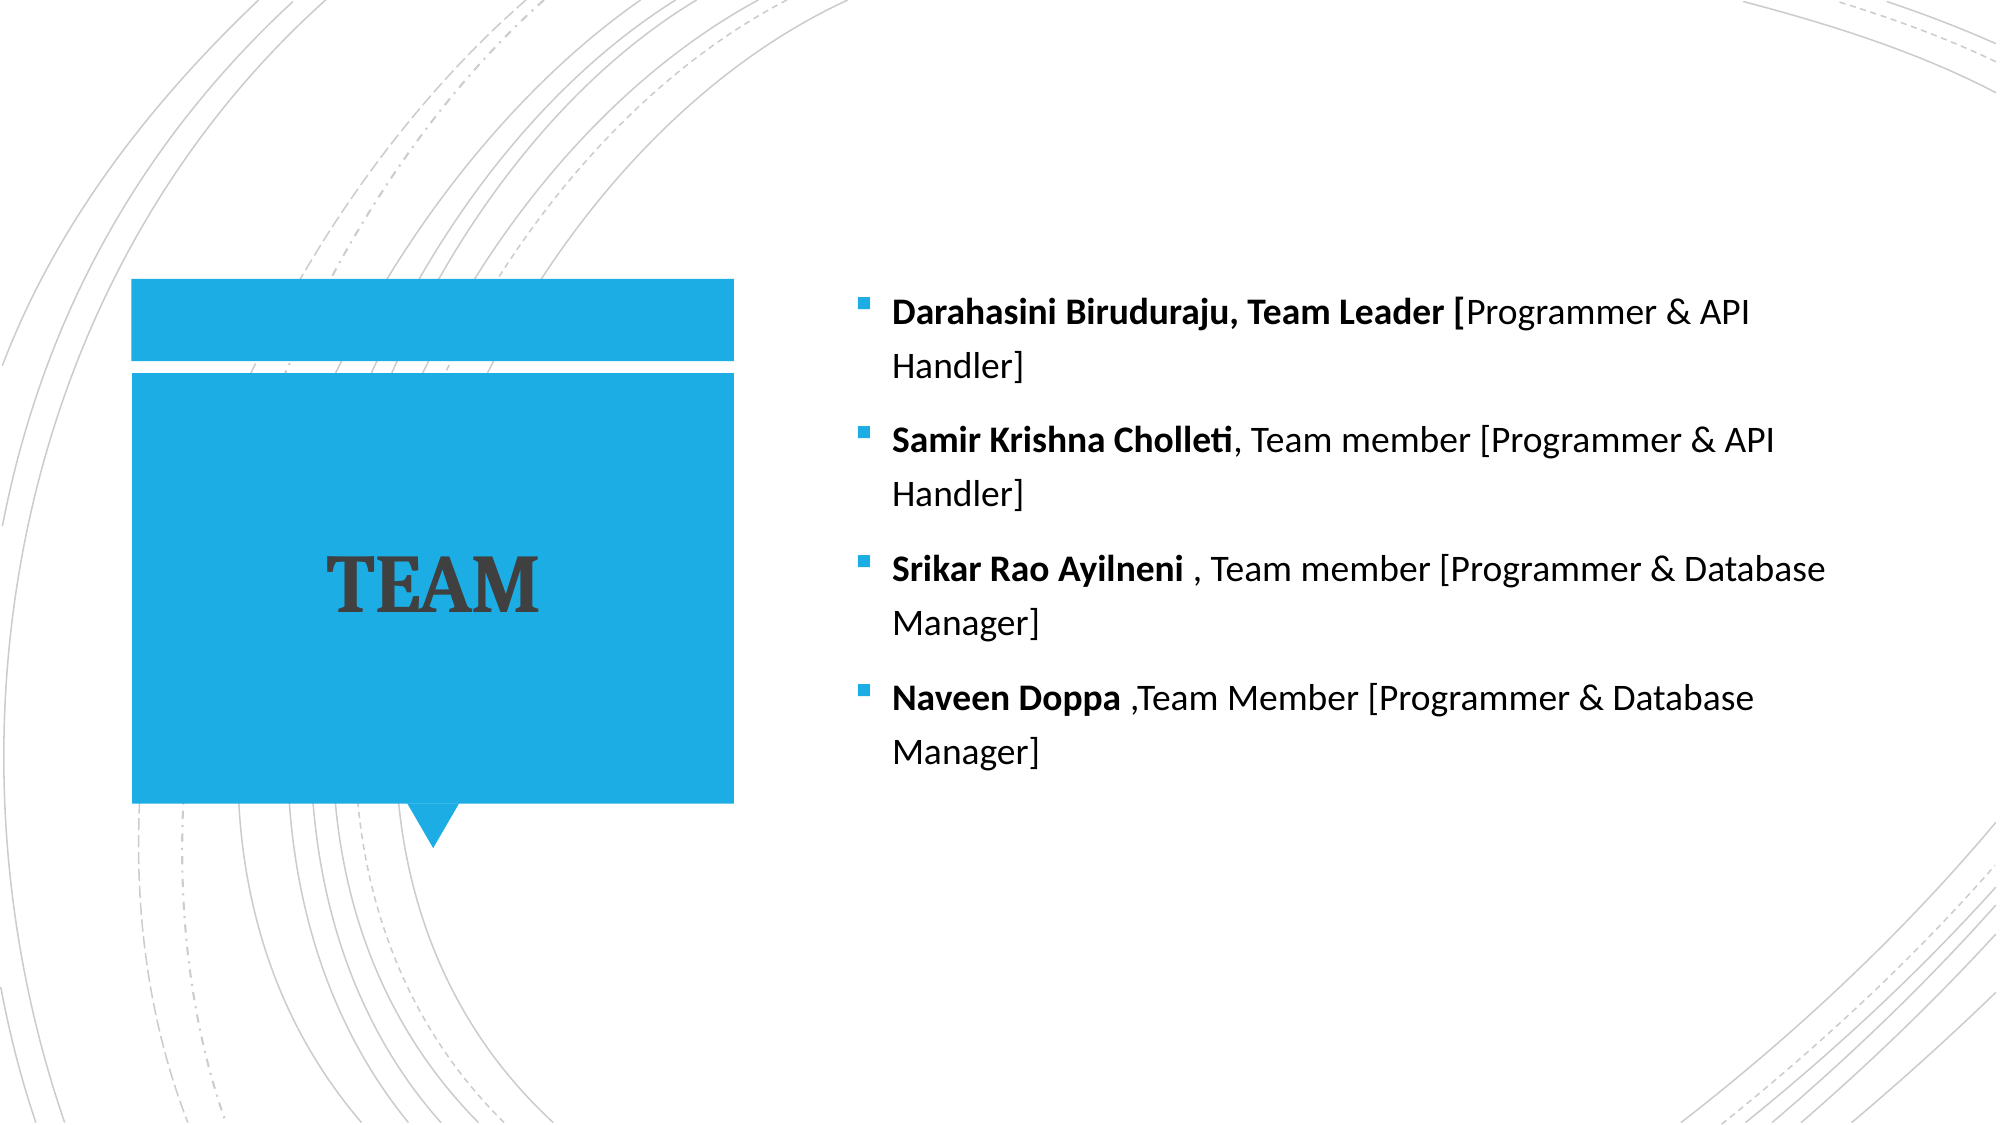

Darahasini Biruduraju, Team Leader [Programmer & API Handler]
Samir Krishna Cholleti, Team member [Programmer & API Handler]
Srikar Rao Ayilneni , Team member [Programmer & Database Manager]
Naveen Doppa ,Team Member [Programmer & Database Manager]

# TEAM